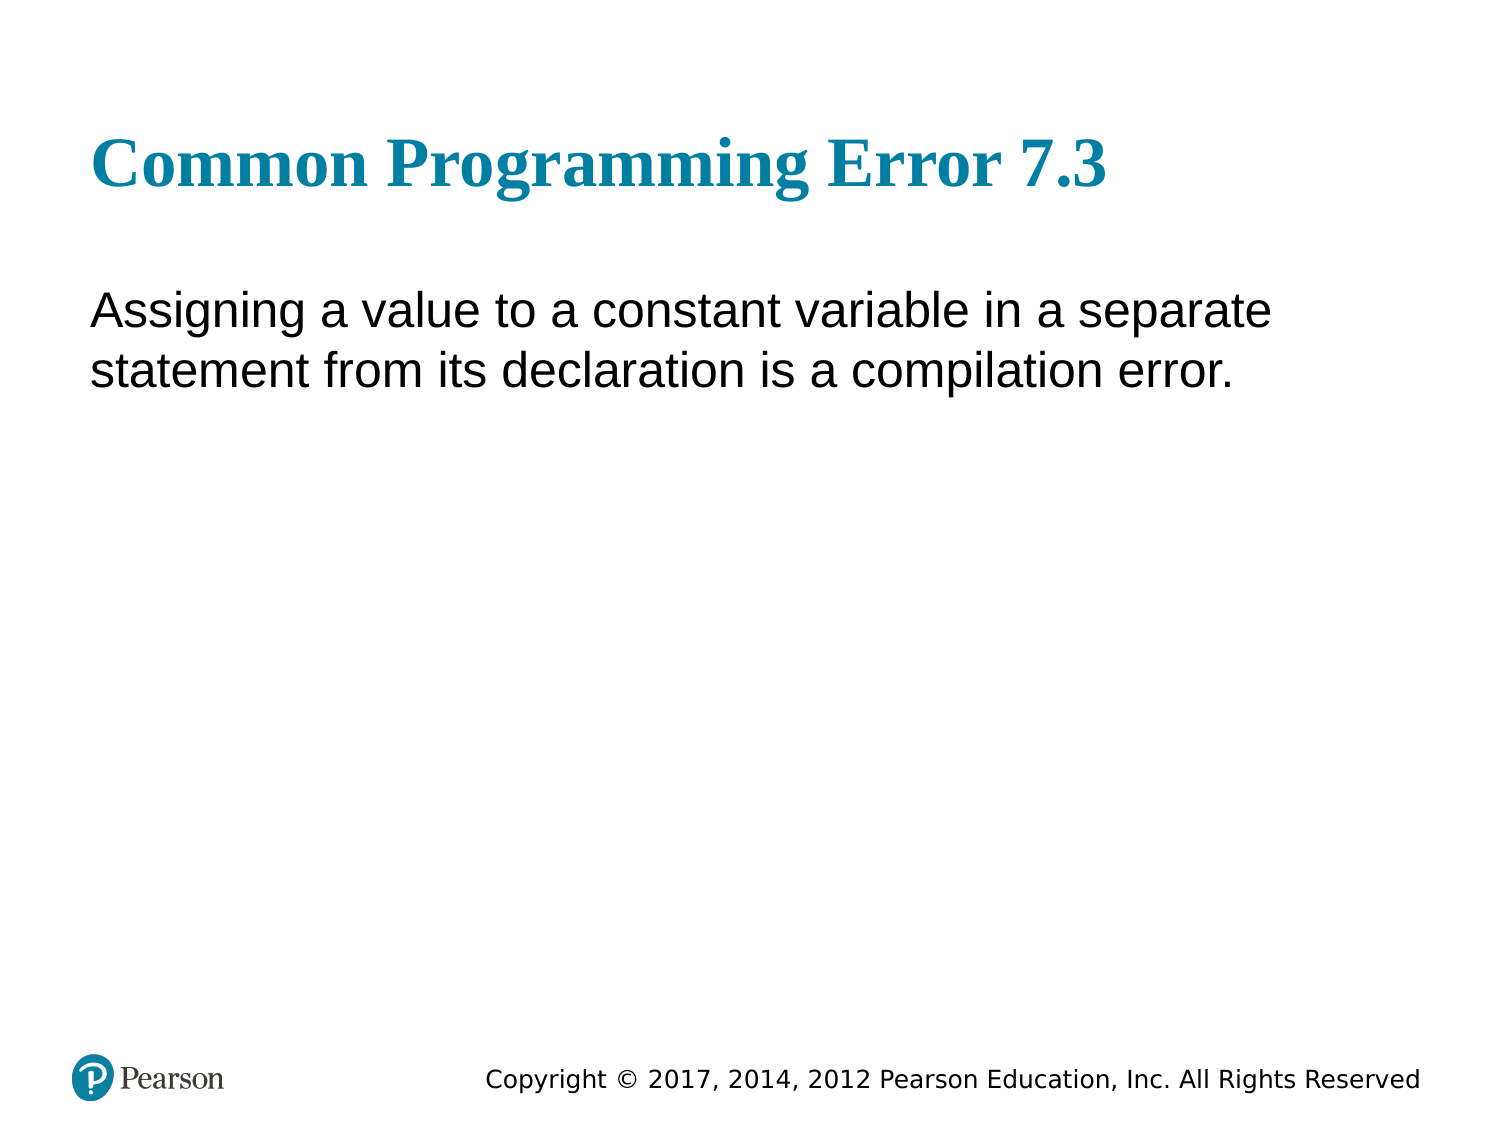

# Common Programming Error 7.3
Assigning a value to a constant variable in a separate statement from its declaration is a compilation error.